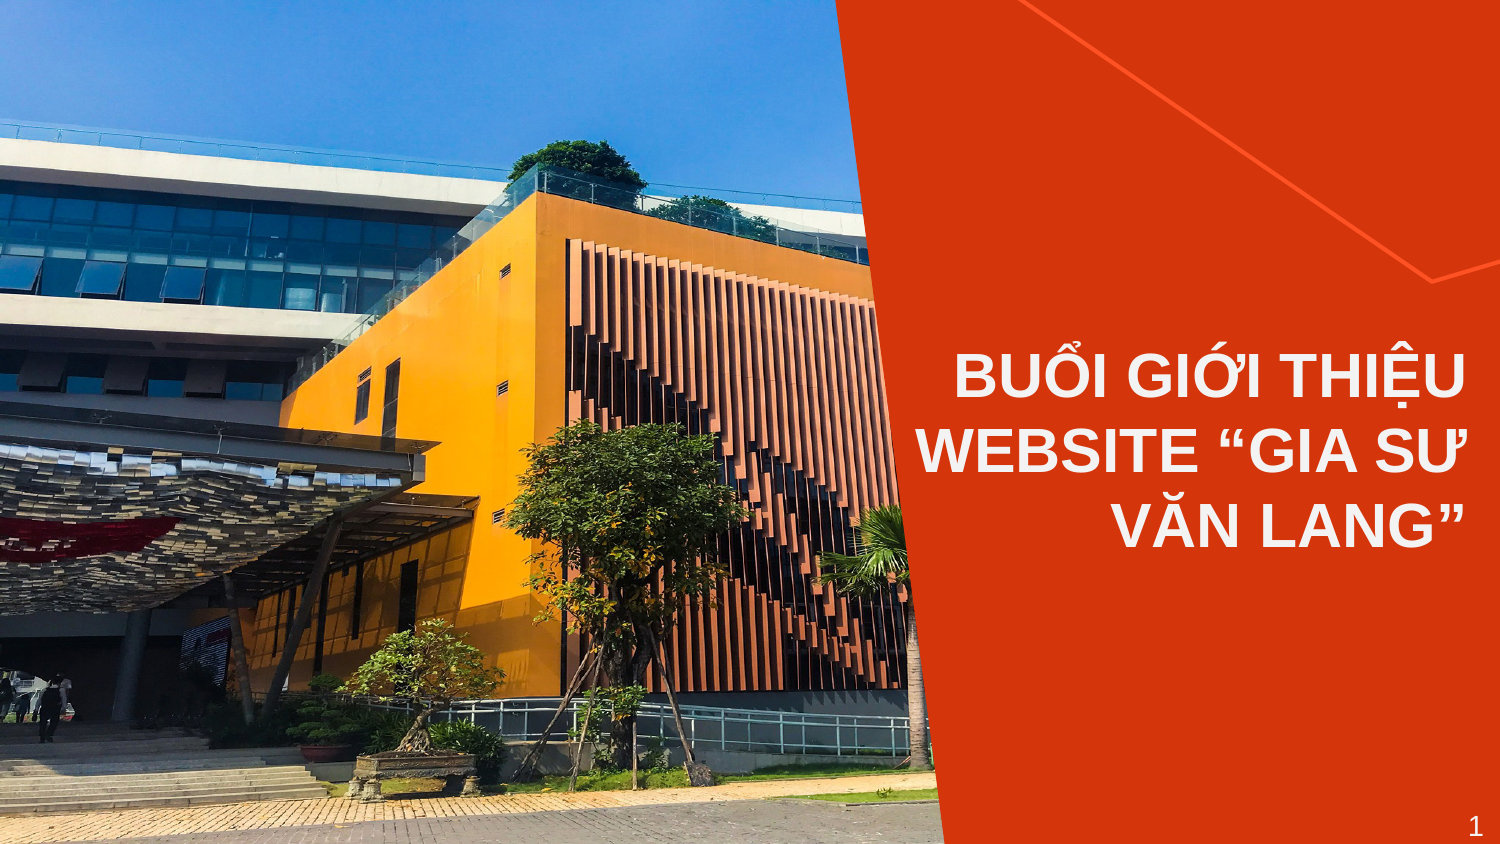

# BUỔI GIỚI THIỆU WEBSITE “GIA SƯ VĂN LANG”
1